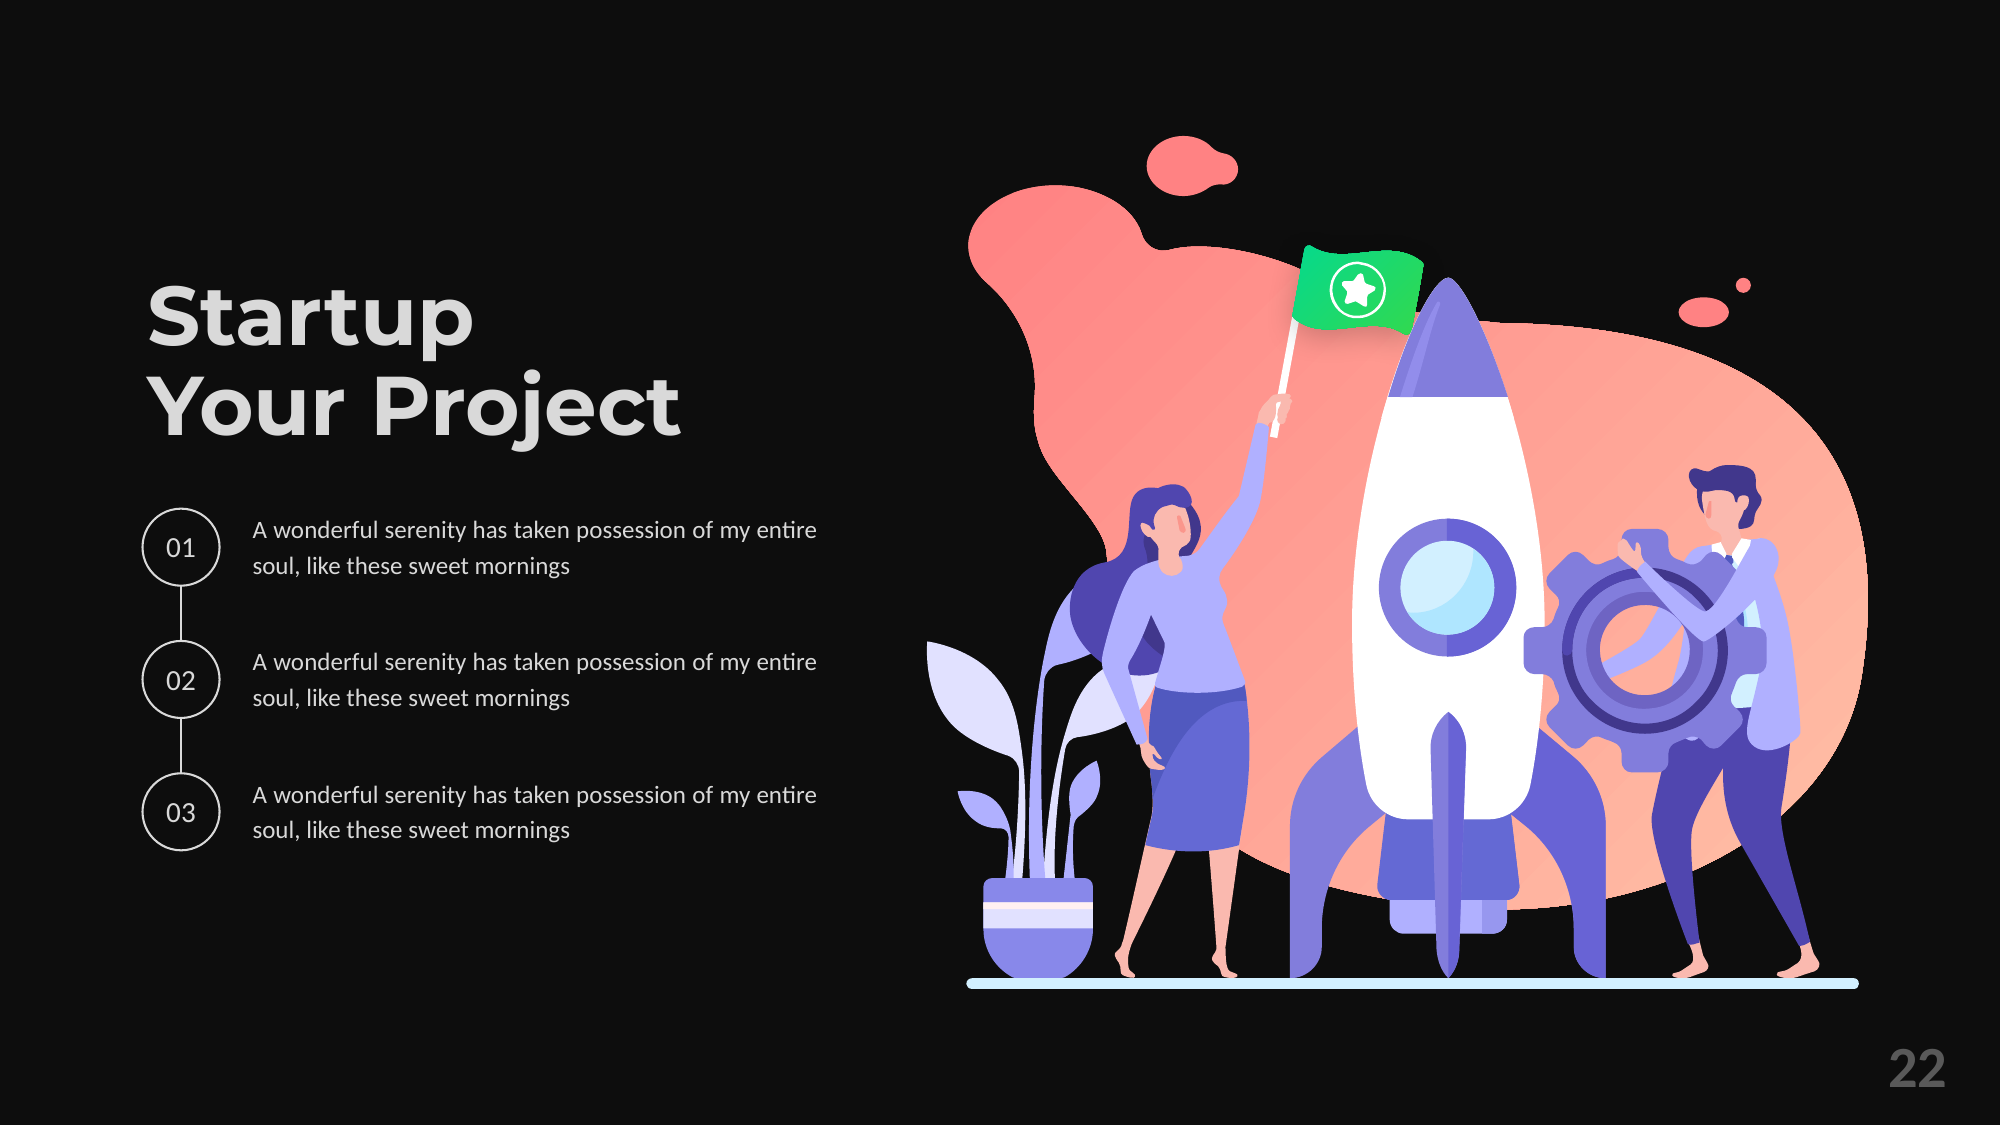

Startup
Your Project

A wonderful serenity has taken possession of my entire soul, like these sweet mornings

01
A wonderful serenity has taken possession of my entire soul, like these sweet mornings

02
A wonderful serenity has taken possession of my entire soul, like these sweet mornings

03